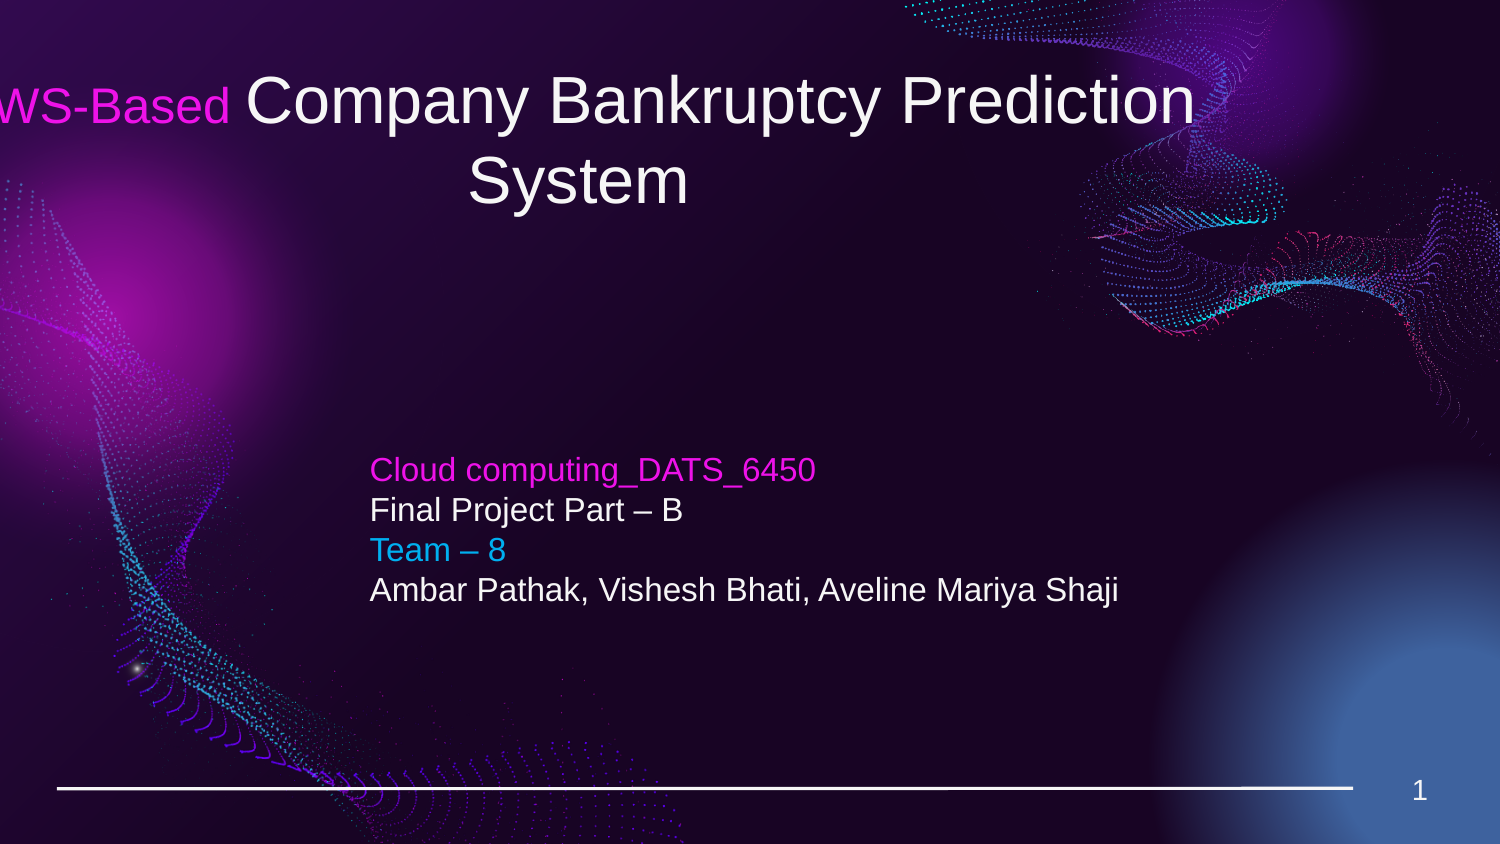

# AWS-Based Company Bankruptcy Prediction System
Cloud computing_DATS_6450
Final Project Part – B
Team – 8
Ambar Pathak, Vishesh Bhati, Aveline Mariya Shaji

1